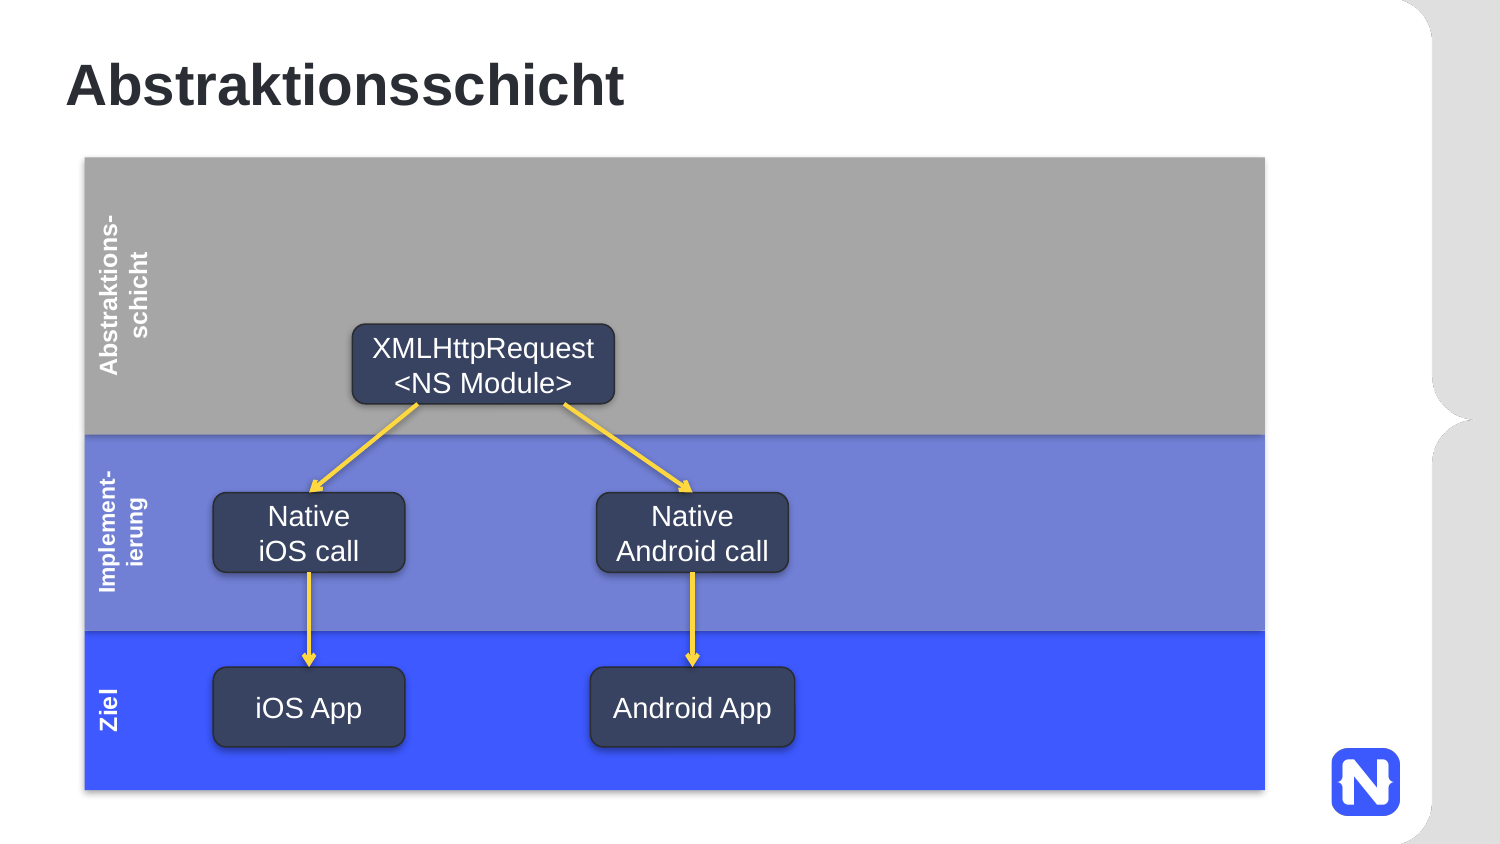

# Abstraktionsschicht
Abstraktions-
schicht
XMLHttpRequest
<NS Module>
Implement-ierung
Native
iOS call
Native Android call
Ziel
iOS App
Android App